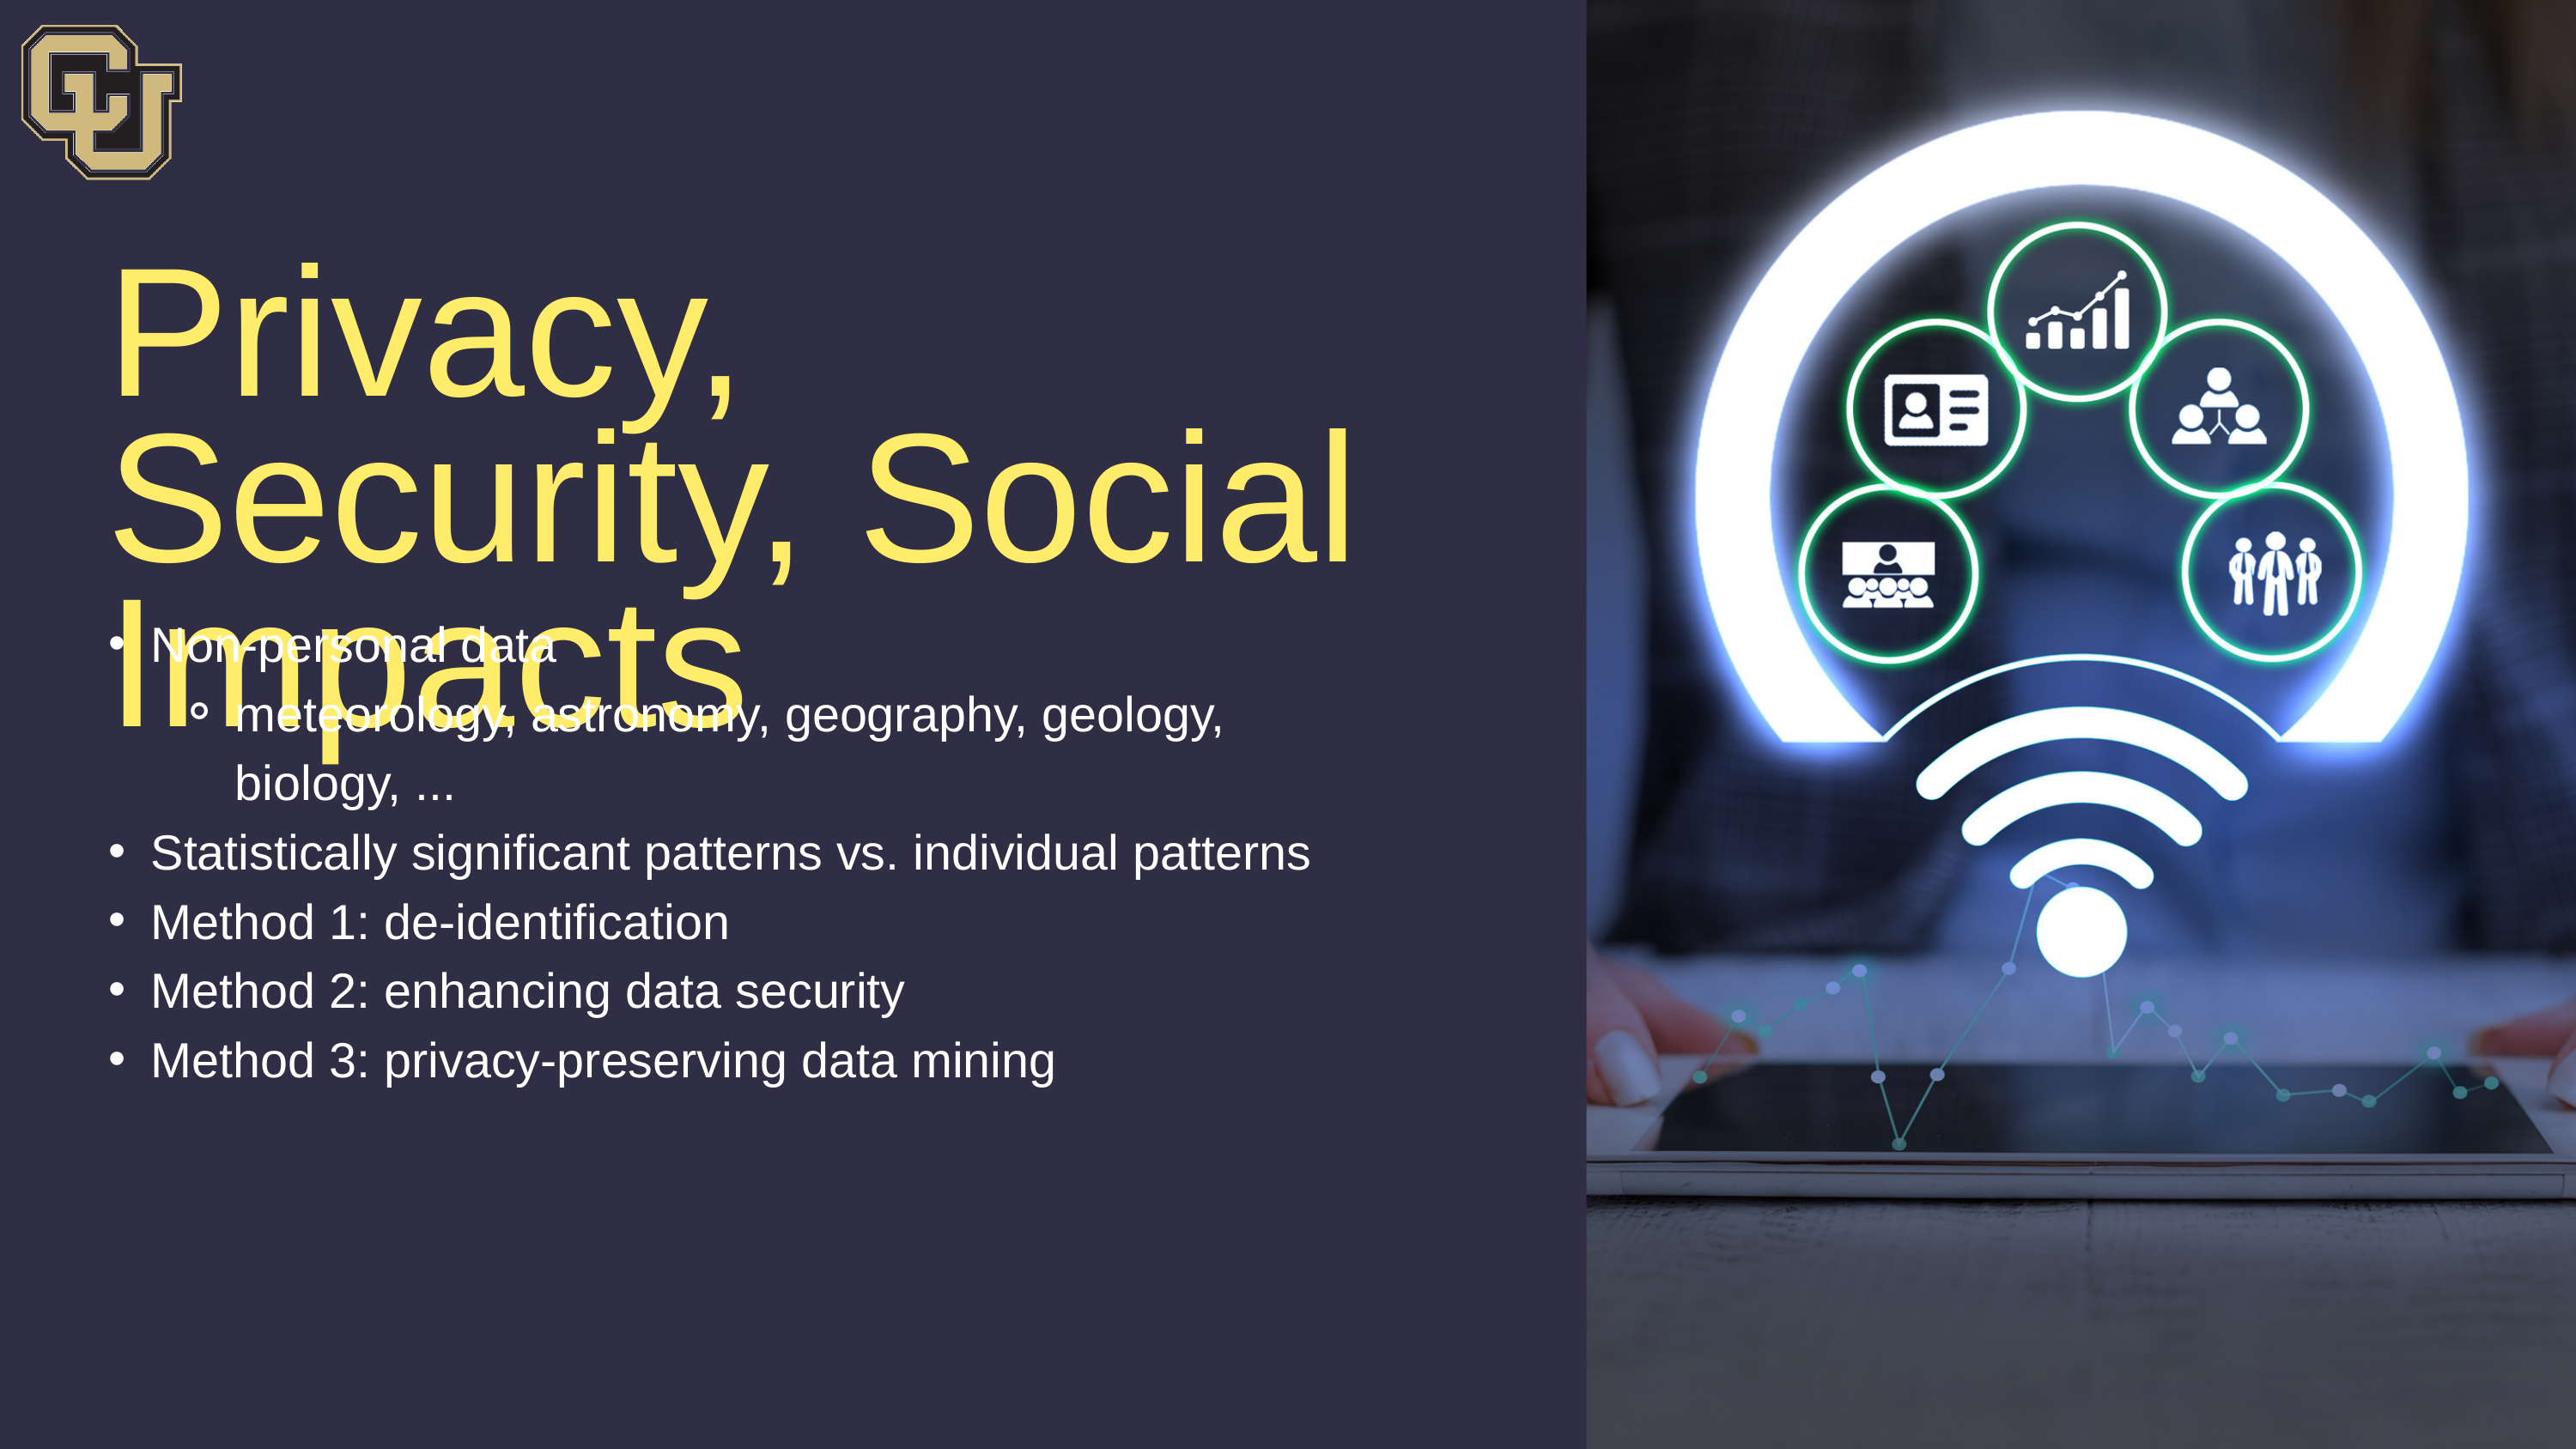

Privacy, Security, Social Impacts
Non-personal data
meteorology, astronomy, geography, geology, biology, ...
Statistically significant patterns vs. individual patterns
Method 1: de-identification
Method 2: enhancing data security
Method 3: privacy-preserving data mining